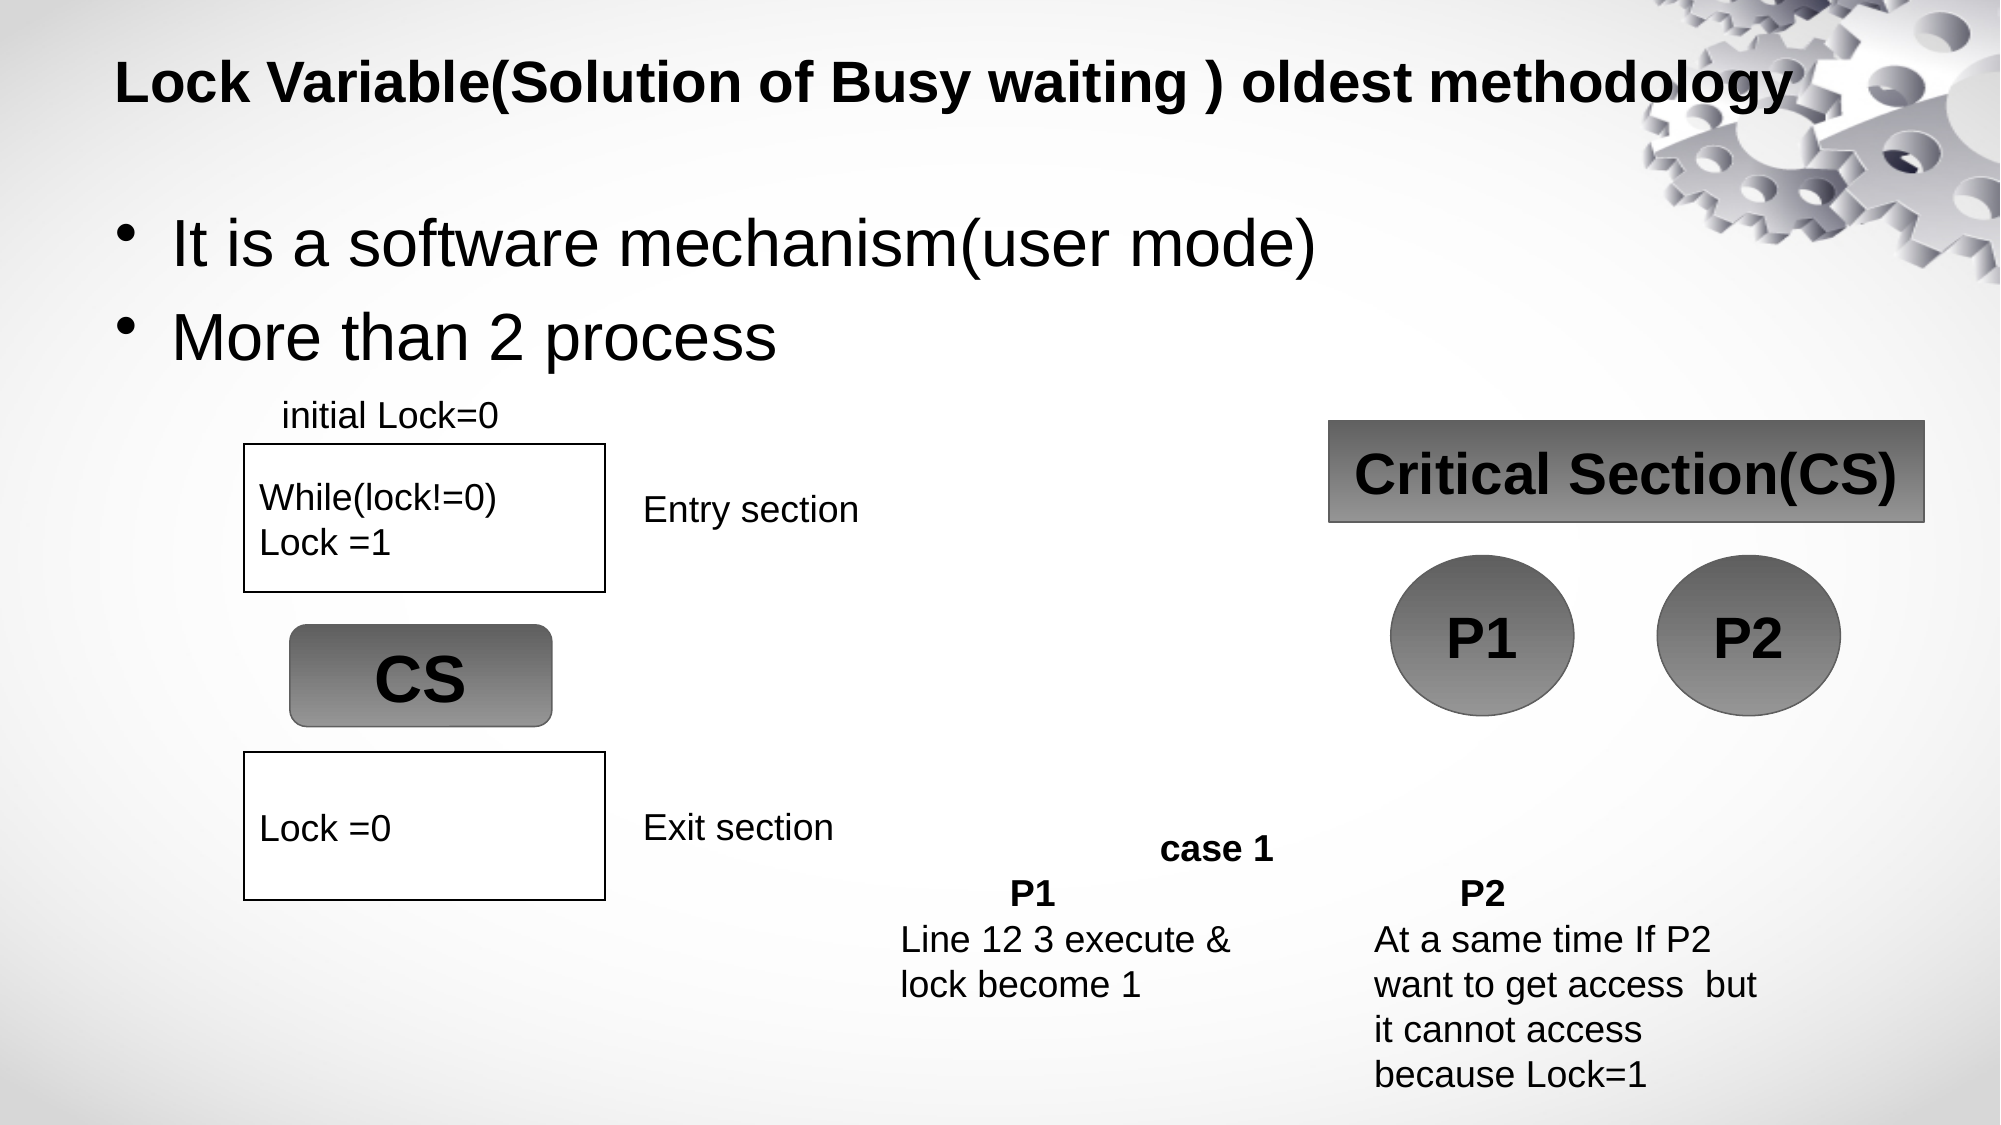

# Lock Variable(Solution of Busy waiting ) oldest methodology
It is a software mechanism(user mode)
More than 2 process

initial Lock=0
Critical Section(CS)
While(lock!=0)
Lock =1
Entry section
P1
P2
CS
Lock =0
Exit section
	case 1
P1			P2

Line 12 3 execute & lock become 1
At a same time If P2 want to get access  but it cannot access because Lock=1